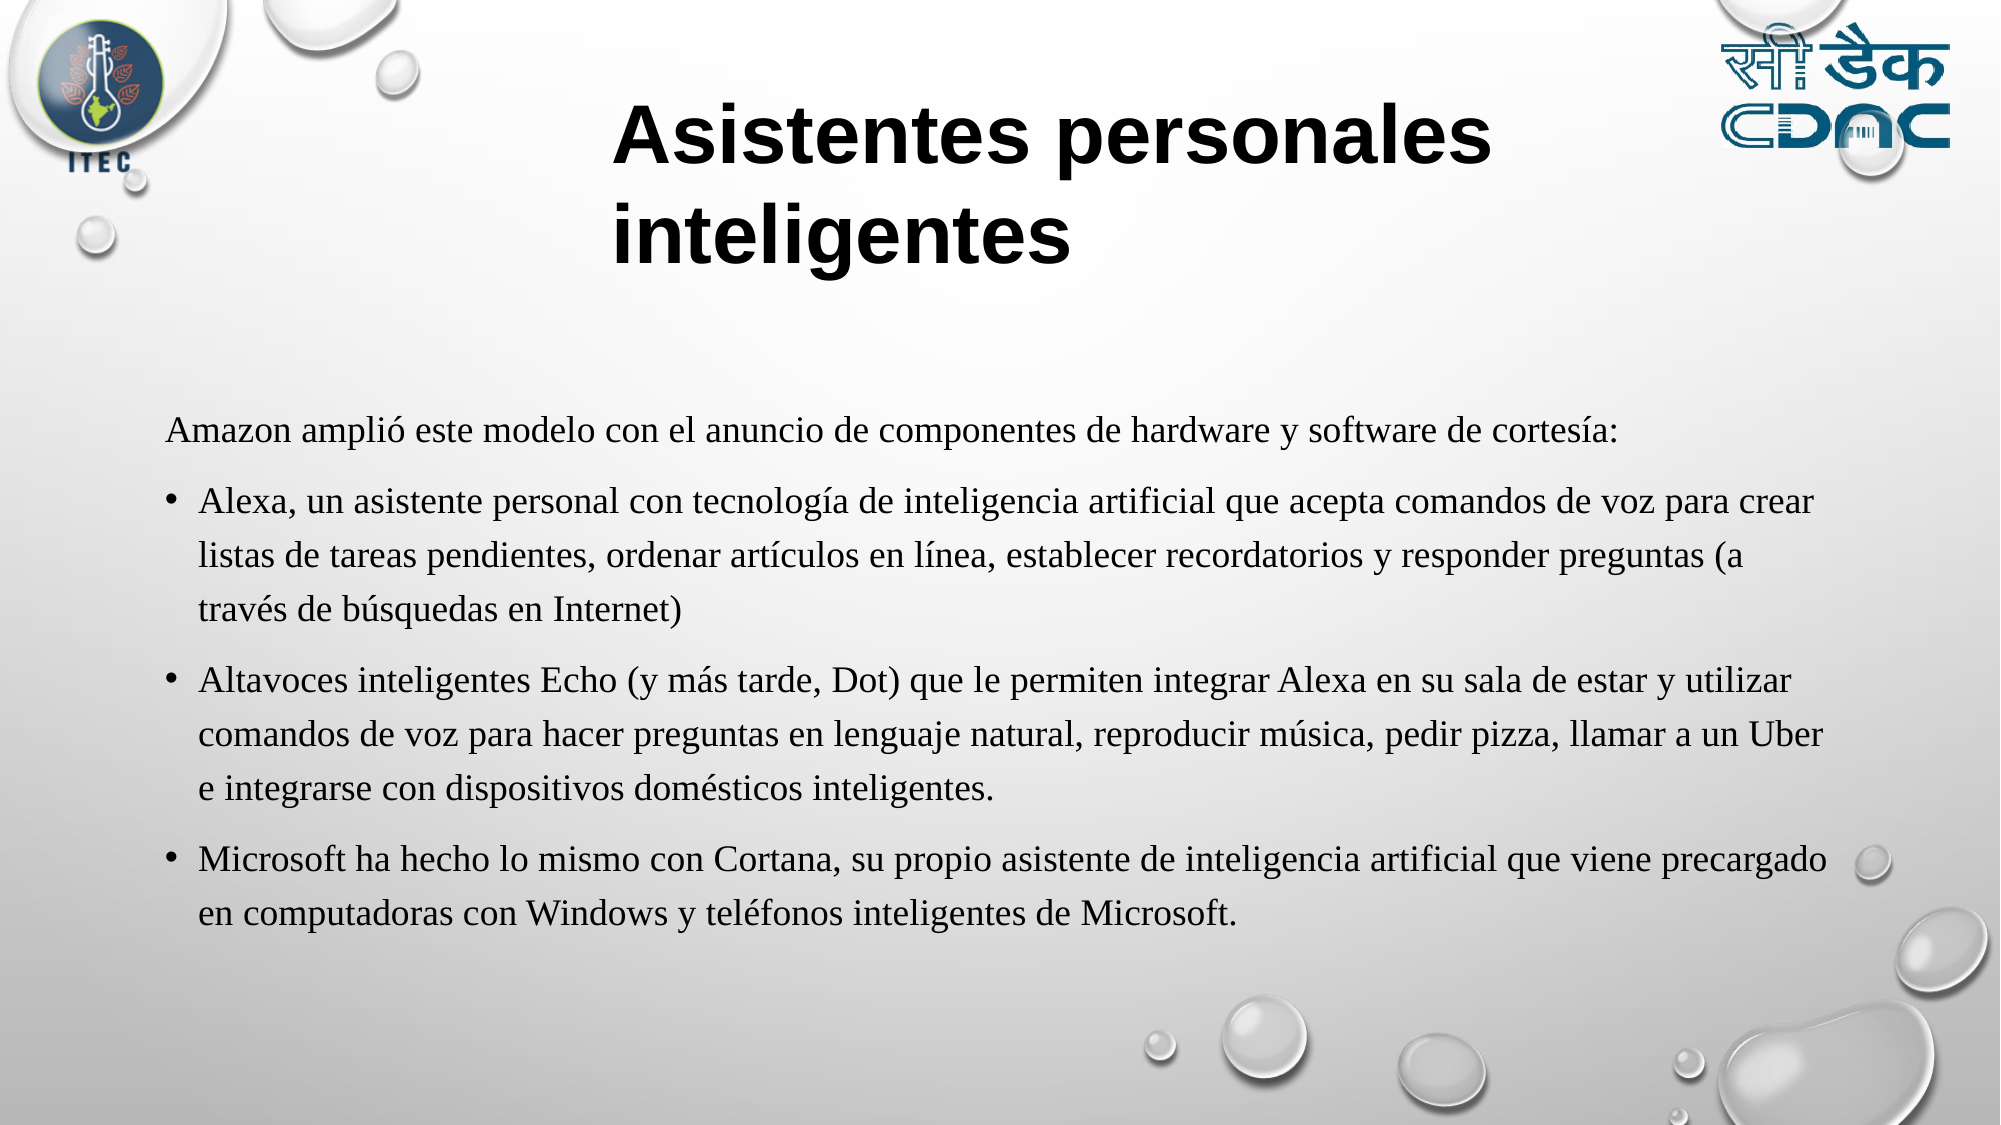

Asistentes personales inteligentes
Amazon amplió este modelo con el anuncio de componentes de hardware y software de cortesía:
Alexa, un asistente personal con tecnología de inteligencia artificial que acepta comandos de voz para crear listas de tareas pendientes, ordenar artículos en línea, establecer recordatorios y responder preguntas (a través de búsquedas en Internet)
Altavoces inteligentes Echo (y más tarde, Dot) que le permiten integrar Alexa en su sala de estar y utilizar comandos de voz para hacer preguntas en lenguaje natural, reproducir música, pedir pizza, llamar a un Uber e integrarse con dispositivos domésticos inteligentes.
Microsoft ha hecho lo mismo con Cortana, su propio asistente de inteligencia artificial que viene precargado en computadoras con Windows y teléfonos inteligentes de Microsoft.